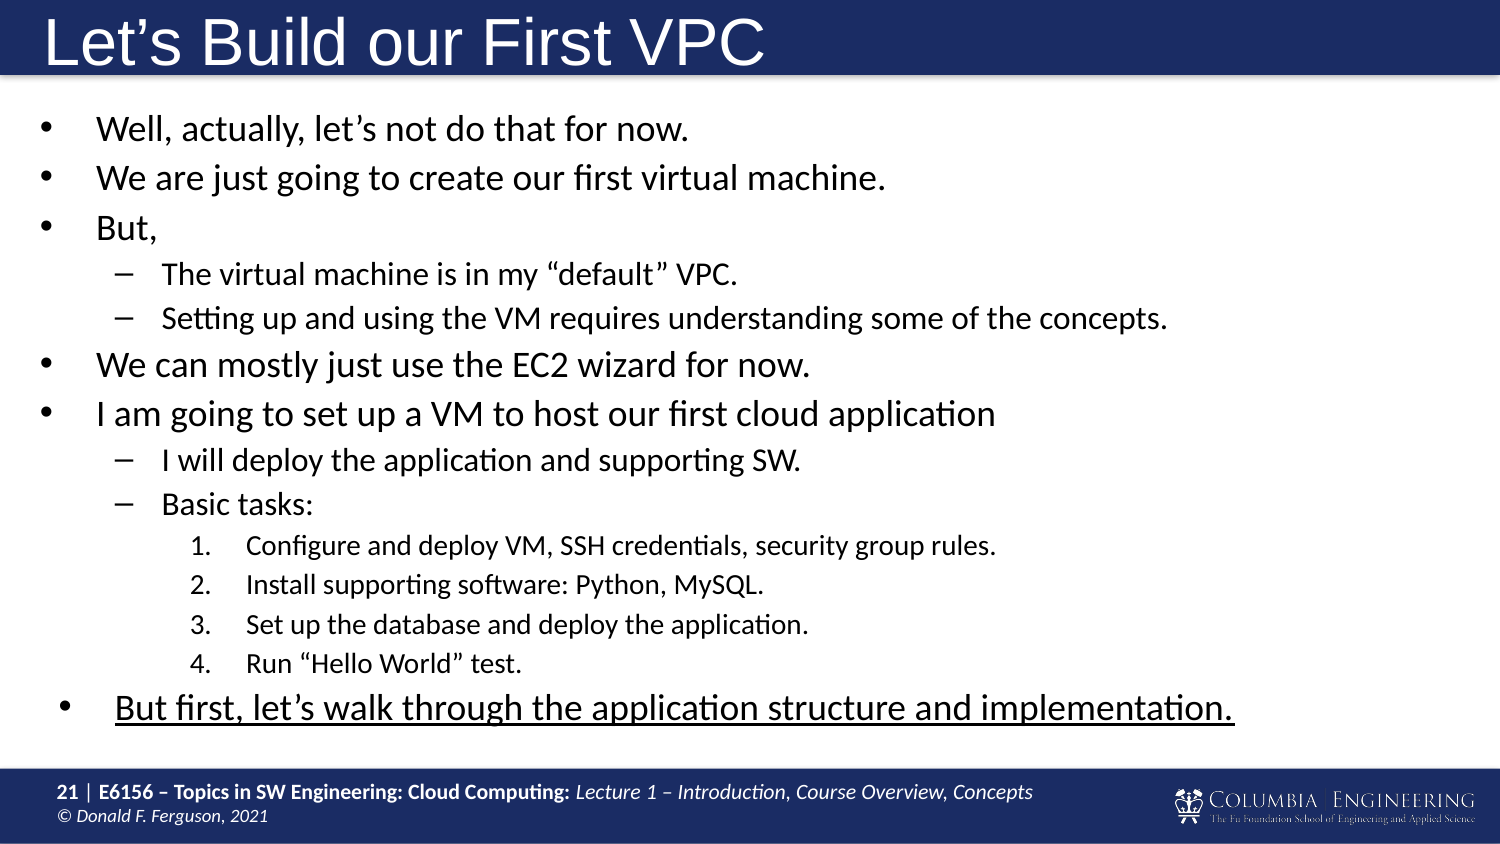

# Let’s Build our First VPC
Well, actually, let’s not do that for now.
We are just going to create our first virtual machine.
But,
The virtual machine is in my “default” VPC.
Setting up and using the VM requires understanding some of the concepts.
We can mostly just use the EC2 wizard for now.
I am going to set up a VM to host our first cloud application
I will deploy the application and supporting SW.
Basic tasks:
Configure and deploy VM, SSH credentials, security group rules.
Install supporting software: Python, MySQL.
Set up the database and deploy the application.
Run “Hello World” test.
But first, let’s walk through the application structure and implementation.